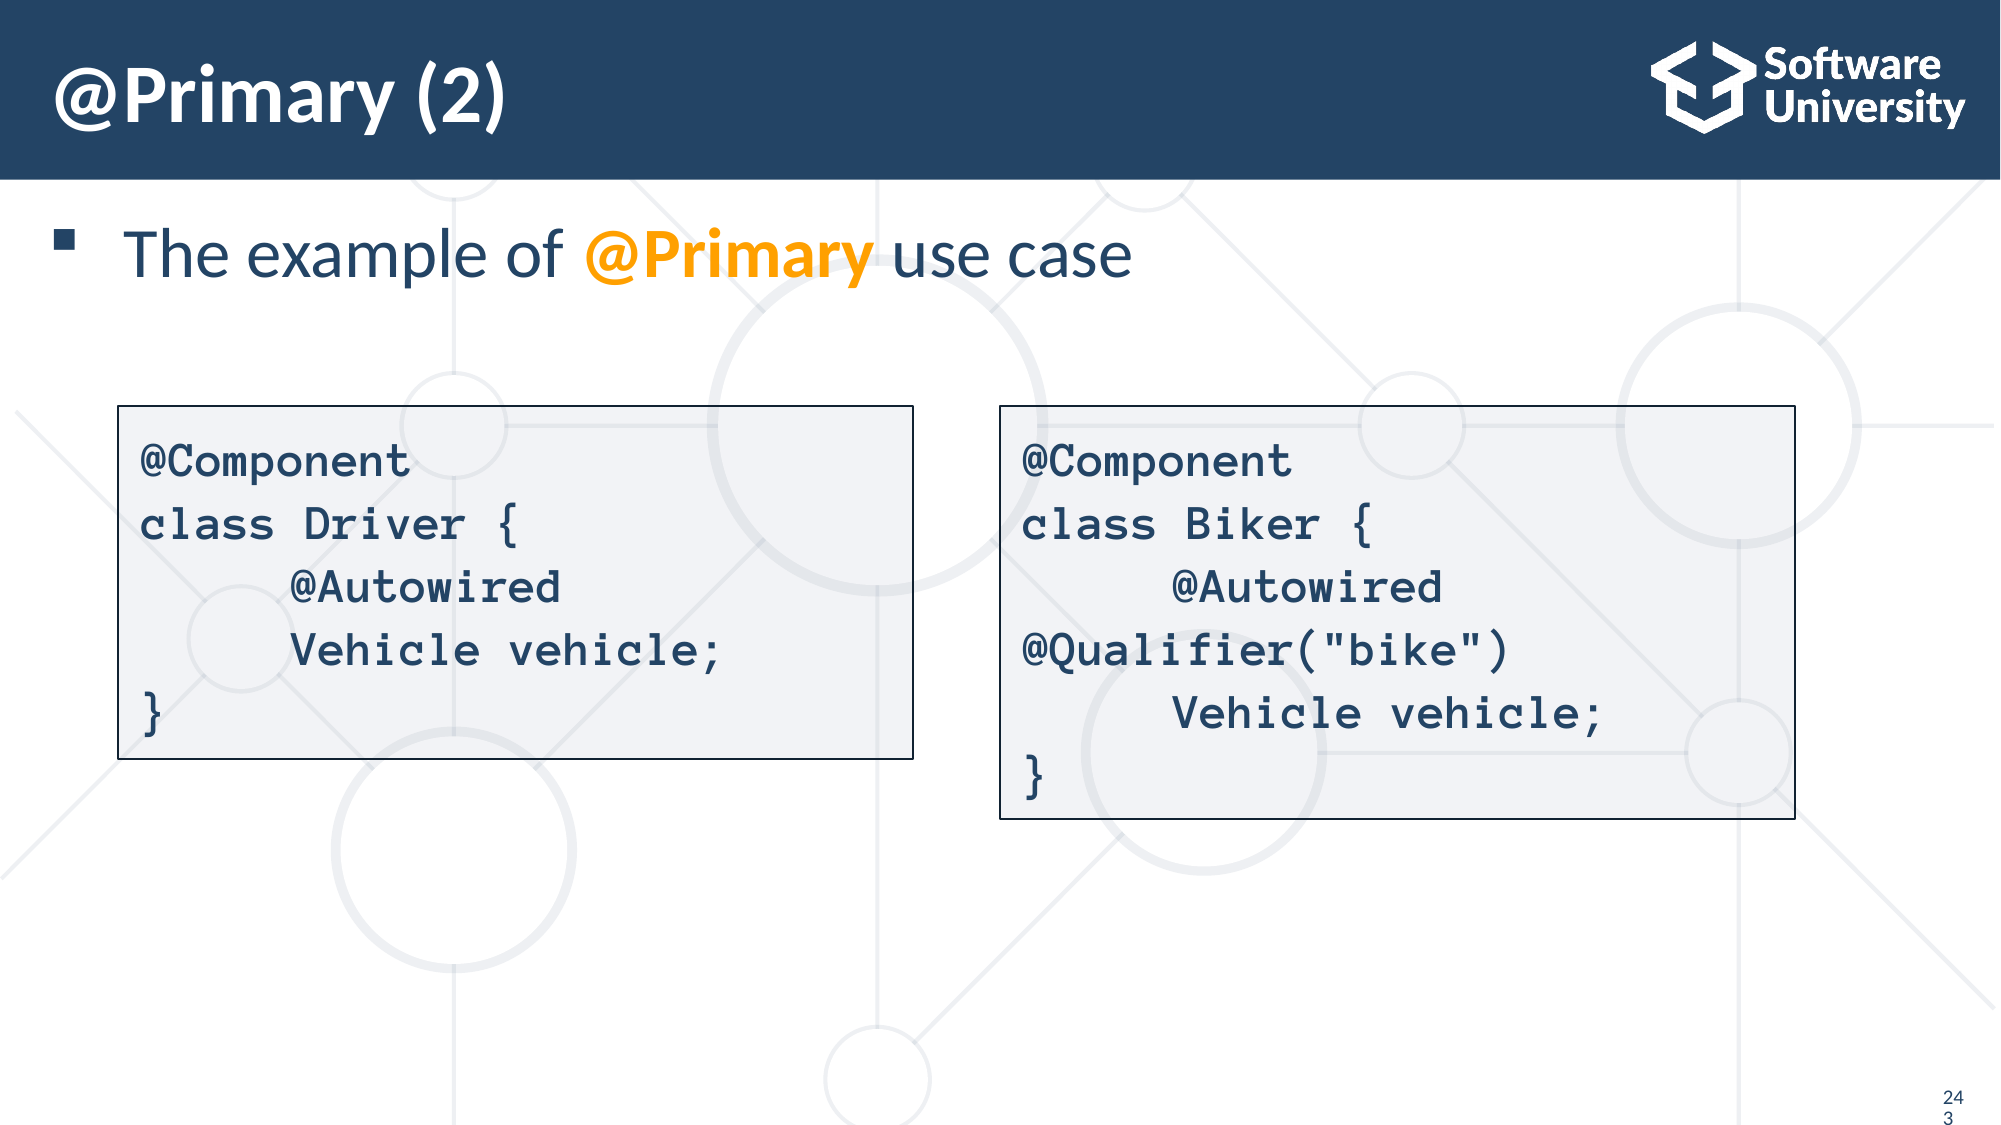

# @Primary (2)
The example of @Primary use case
@Component
class Driver {		    	@Autowired
	Vehicle vehicle;
}
@Component
class Biker {
	@Autowired	    	@Qualifier("bike")
	Vehicle vehicle;
}
243